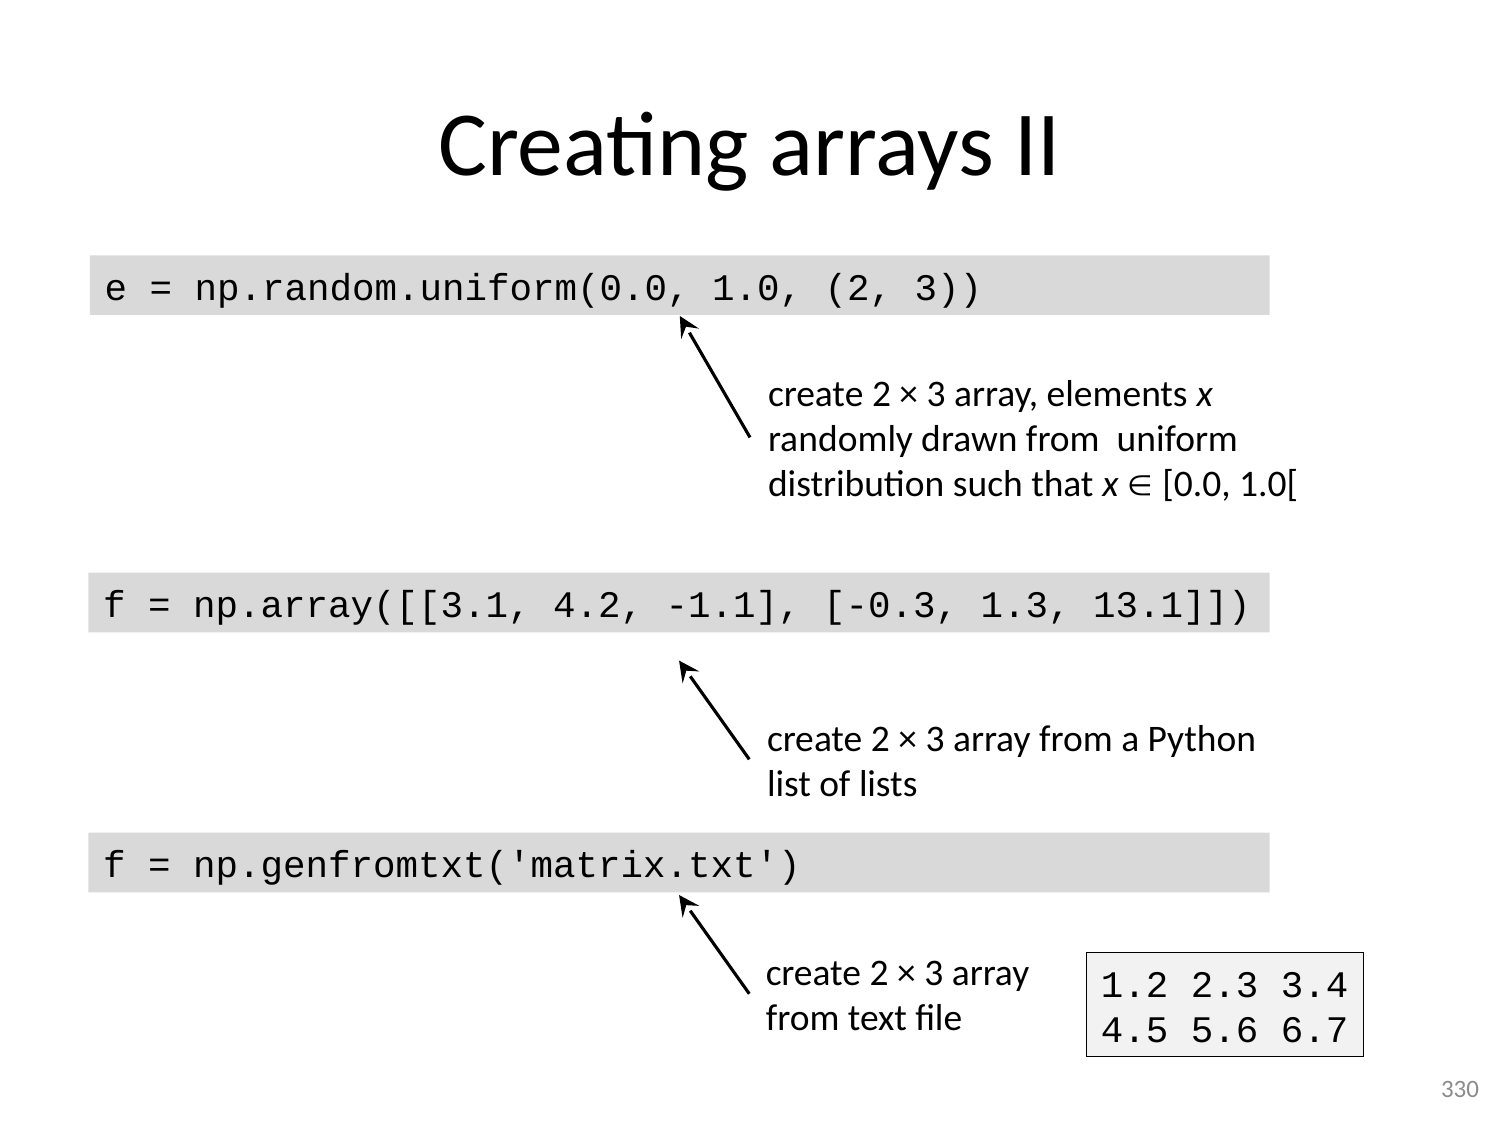

# Creating arrays II
e = np.random.uniform(0.0, 1.0, (2, 3))
create 2 × 3 array, elements x
randomly drawn from  uniform
distribution such that x ∈ [0.0, 1.0[
f = np.array([[3.1, 4.2, -1.1], [-0.3, 1.3, 13.1]])
create 2 × 3 array from a Python
list of lists
f = np.genfromtxt('matrix.txt')
create 2 × 3 array
from text file
1.2 2.3 3.4
4.5 5.6 6.7
330